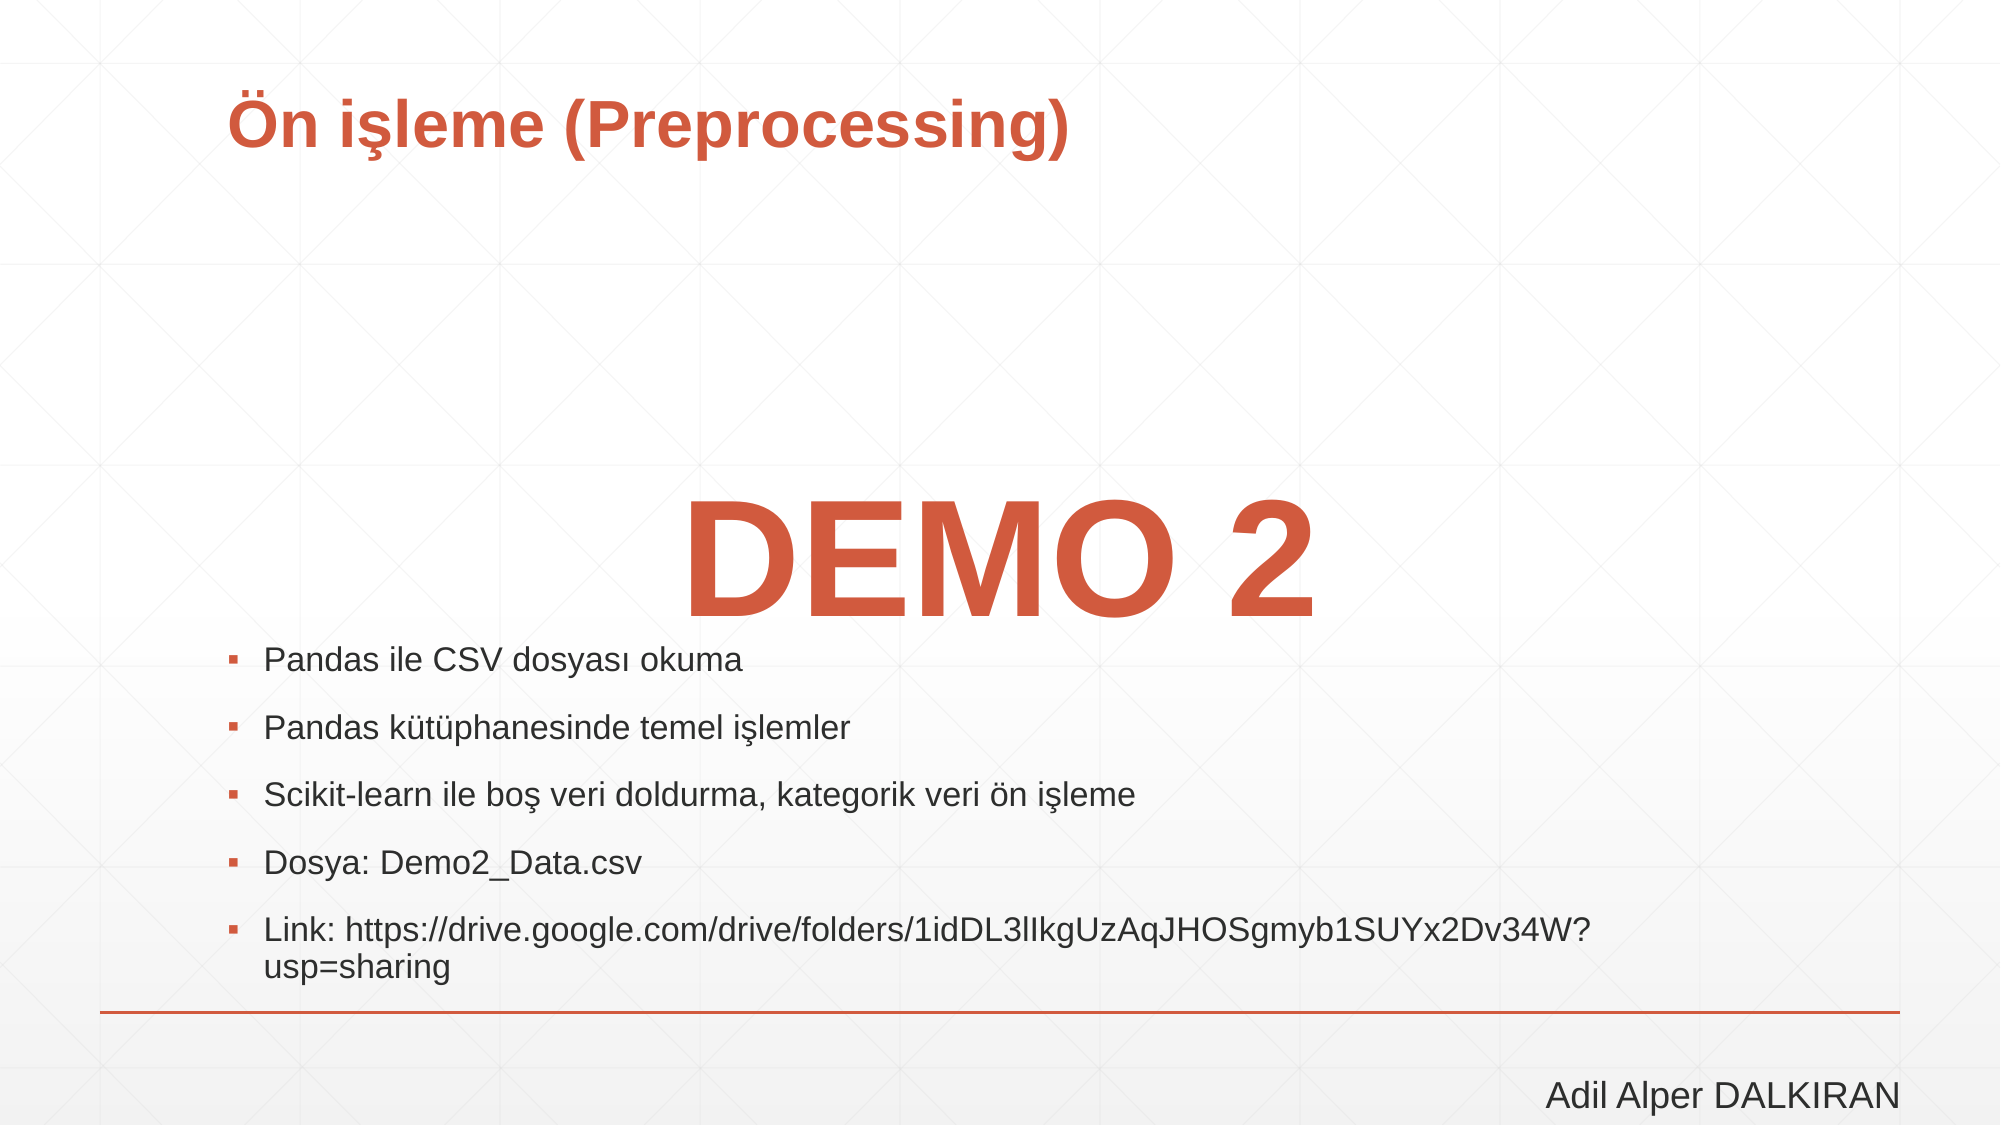

# Ön işleme (Preprocessing)
DEMO 2
Pandas ile CSV dosyası okuma
Pandas kütüphanesinde temel işlemler
Scikit-learn ile boş veri doldurma, kategorik veri ön işleme
Dosya: Demo2_Data.csv
Link: https://drive.google.com/drive/folders/1idDL3lIkgUzAqJHOSgmyb1SUYx2Dv34W?usp=sharing

Adil Alper DALKIRAN